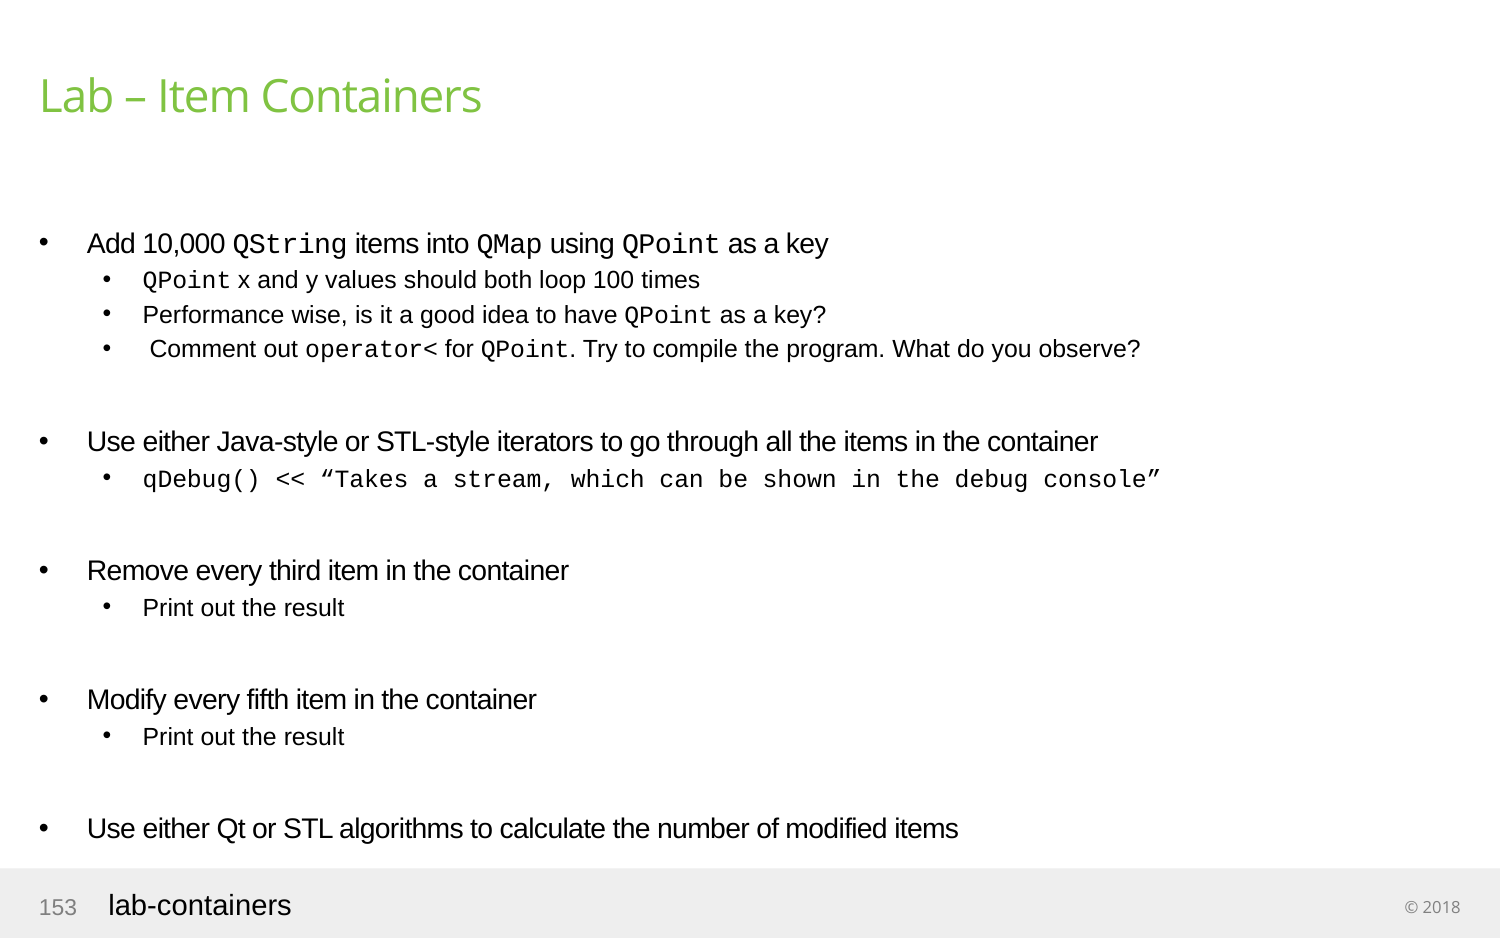

# Lab – Item Containers
Add 10,000 QString items into QMap using QPoint as a key
QPoint x and y values should both loop 100 times
Performance wise, is it a good idea to have QPoint as a key?
 Comment out operator< for QPoint. Try to compile the program. What do you observe?

Use either Java-style or STL-style iterators to go through all the items in the container
qDebug() << “Takes a stream, which can be shown in the debug console”

Remove every third item in the container
Print out the result

Modify every fifth item in the container
Print out the result

Use either Qt or STL algorithms to calculate the number of modified items
153
lab-containers
© 2018